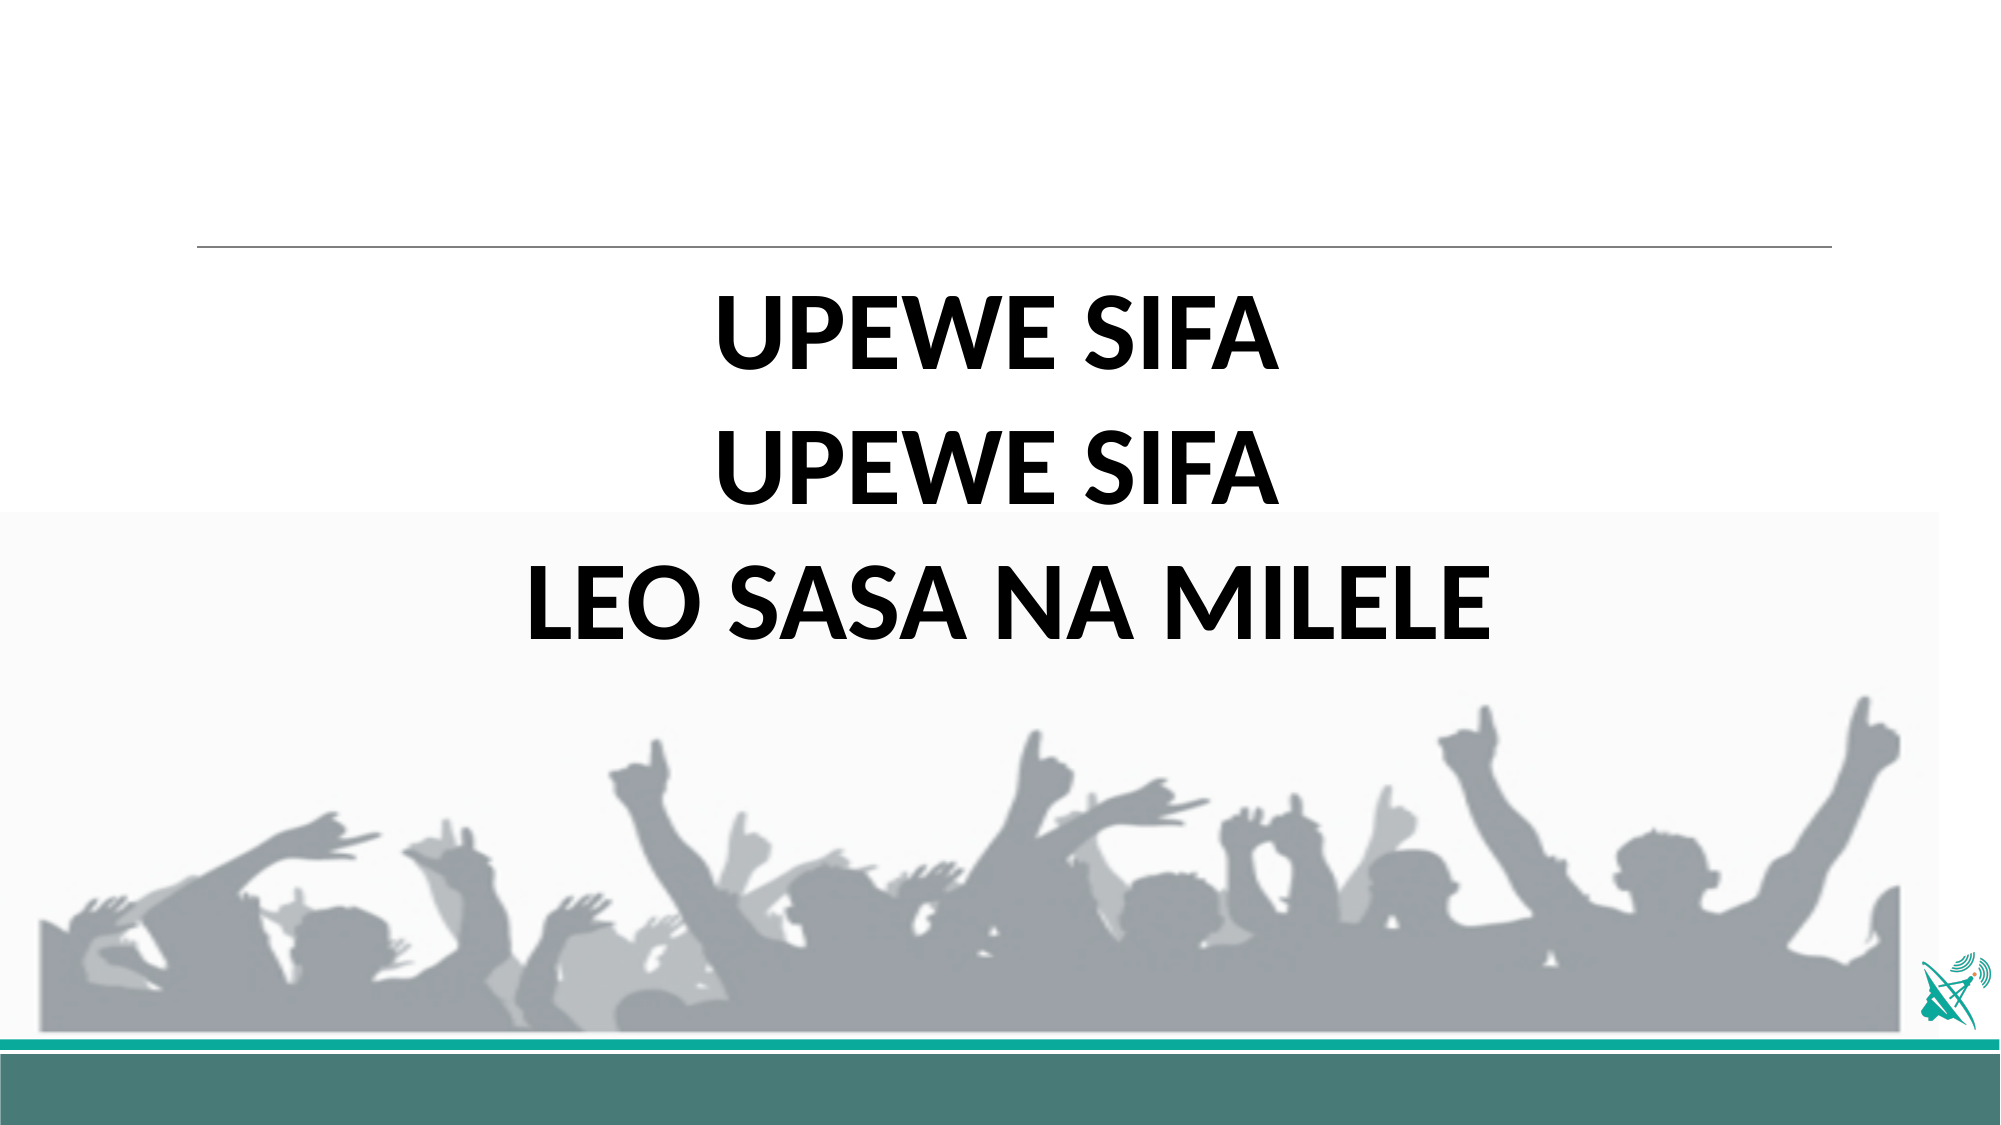

UPEWE SIFA
UPEWE SIFA
LEO SASA NA MILELE